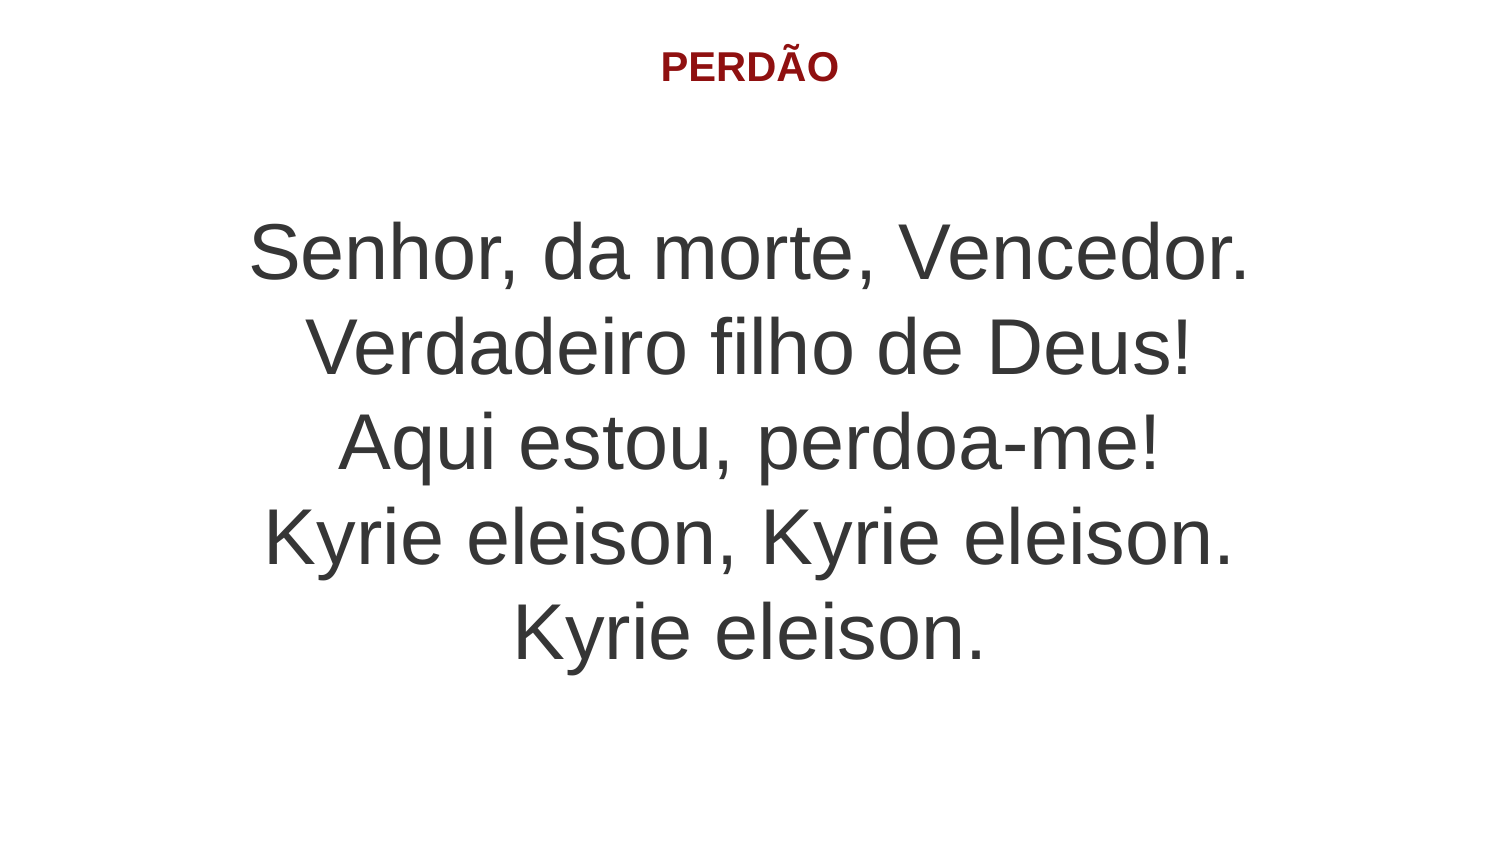

PERDÃO
Senhor, da morte, Vencedor.
Verdadeiro filho de Deus!
Aqui estou, perdoa-me!
Kyrie eleison, Kyrie eleison.
Kyrie eleison.